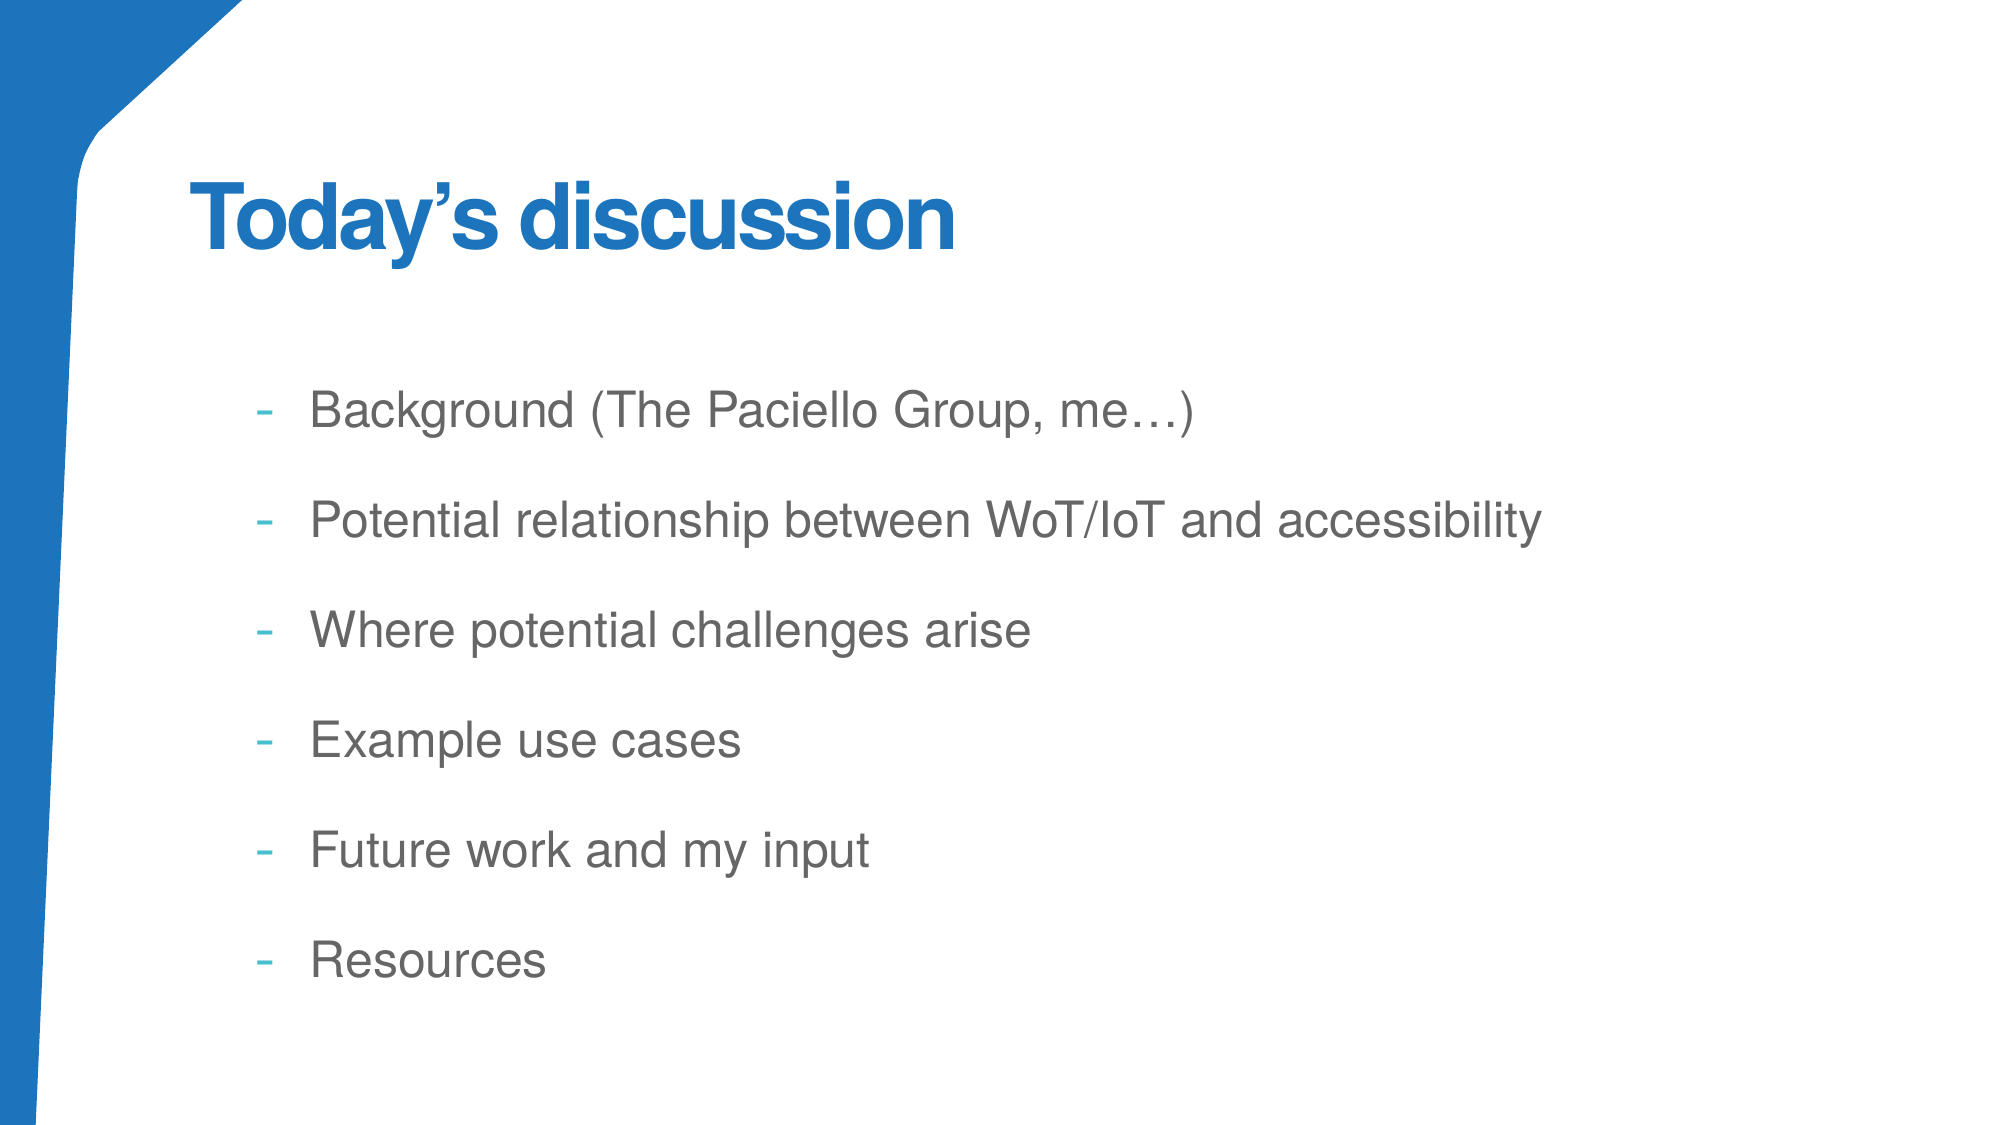

# Today’s discussion
Background (The Paciello Group, me…)
Potential relationship between WoT/IoT and accessibility
Where potential challenges arise
Example use cases
Future work and my input
Resources